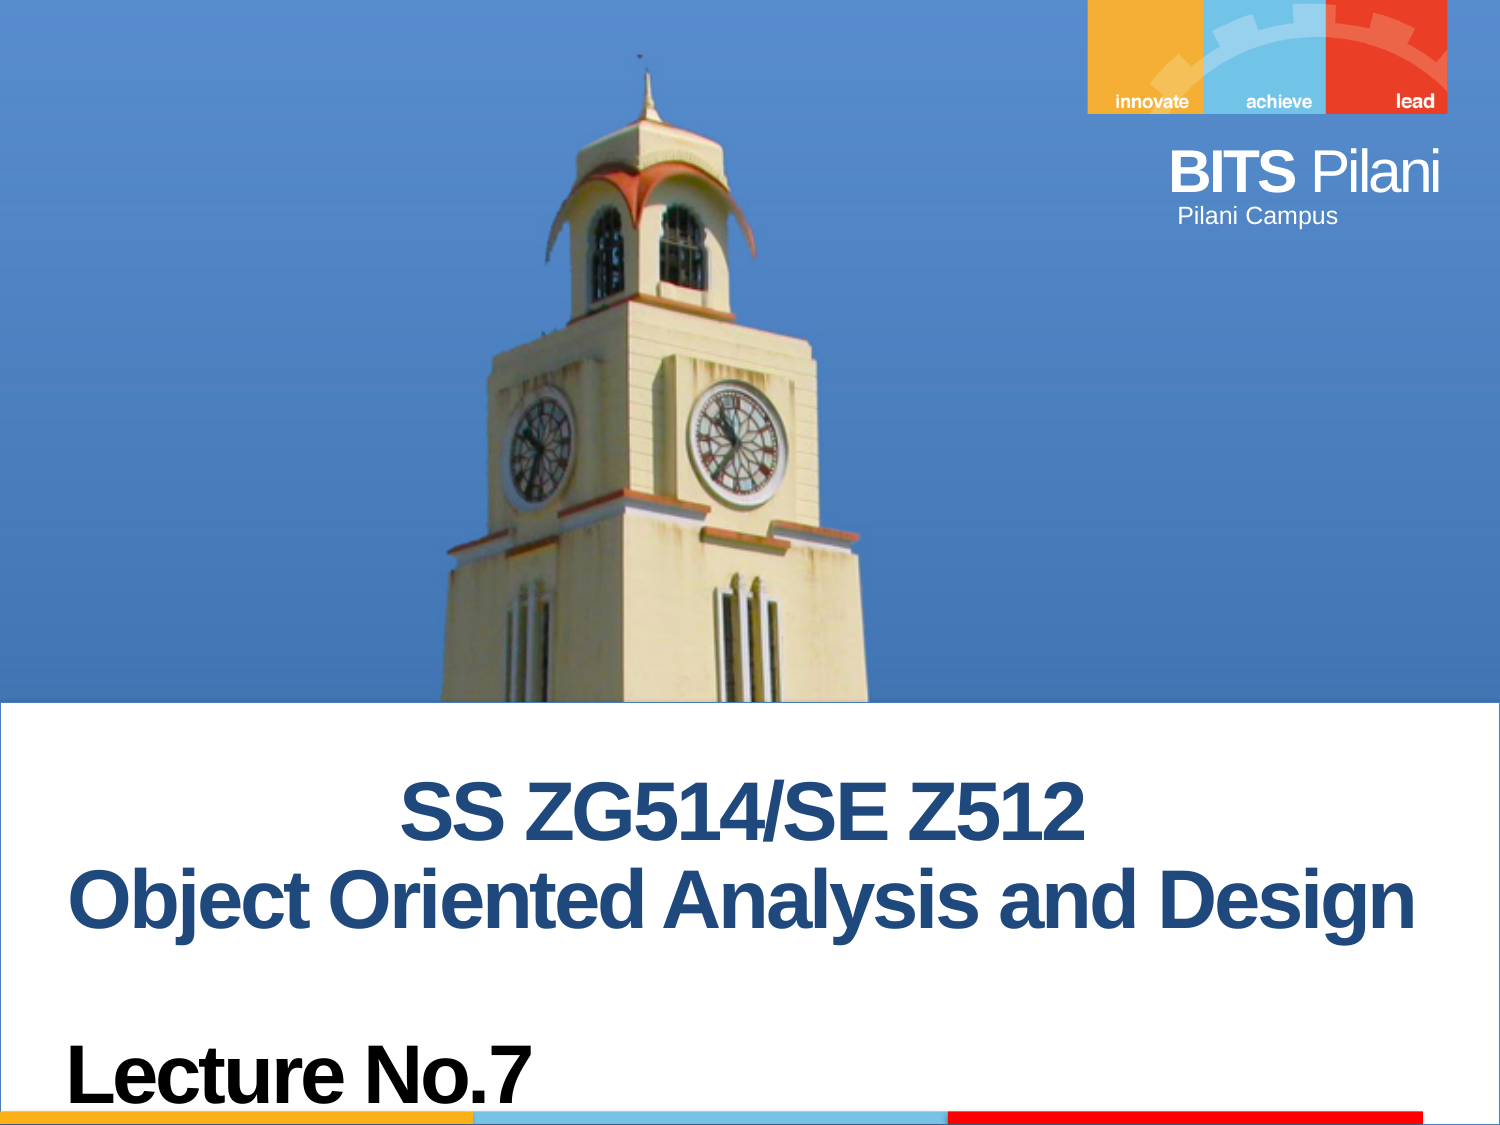

SS ZG514/SE Z512
Object Oriented Analysis and Design

Lecture No.7